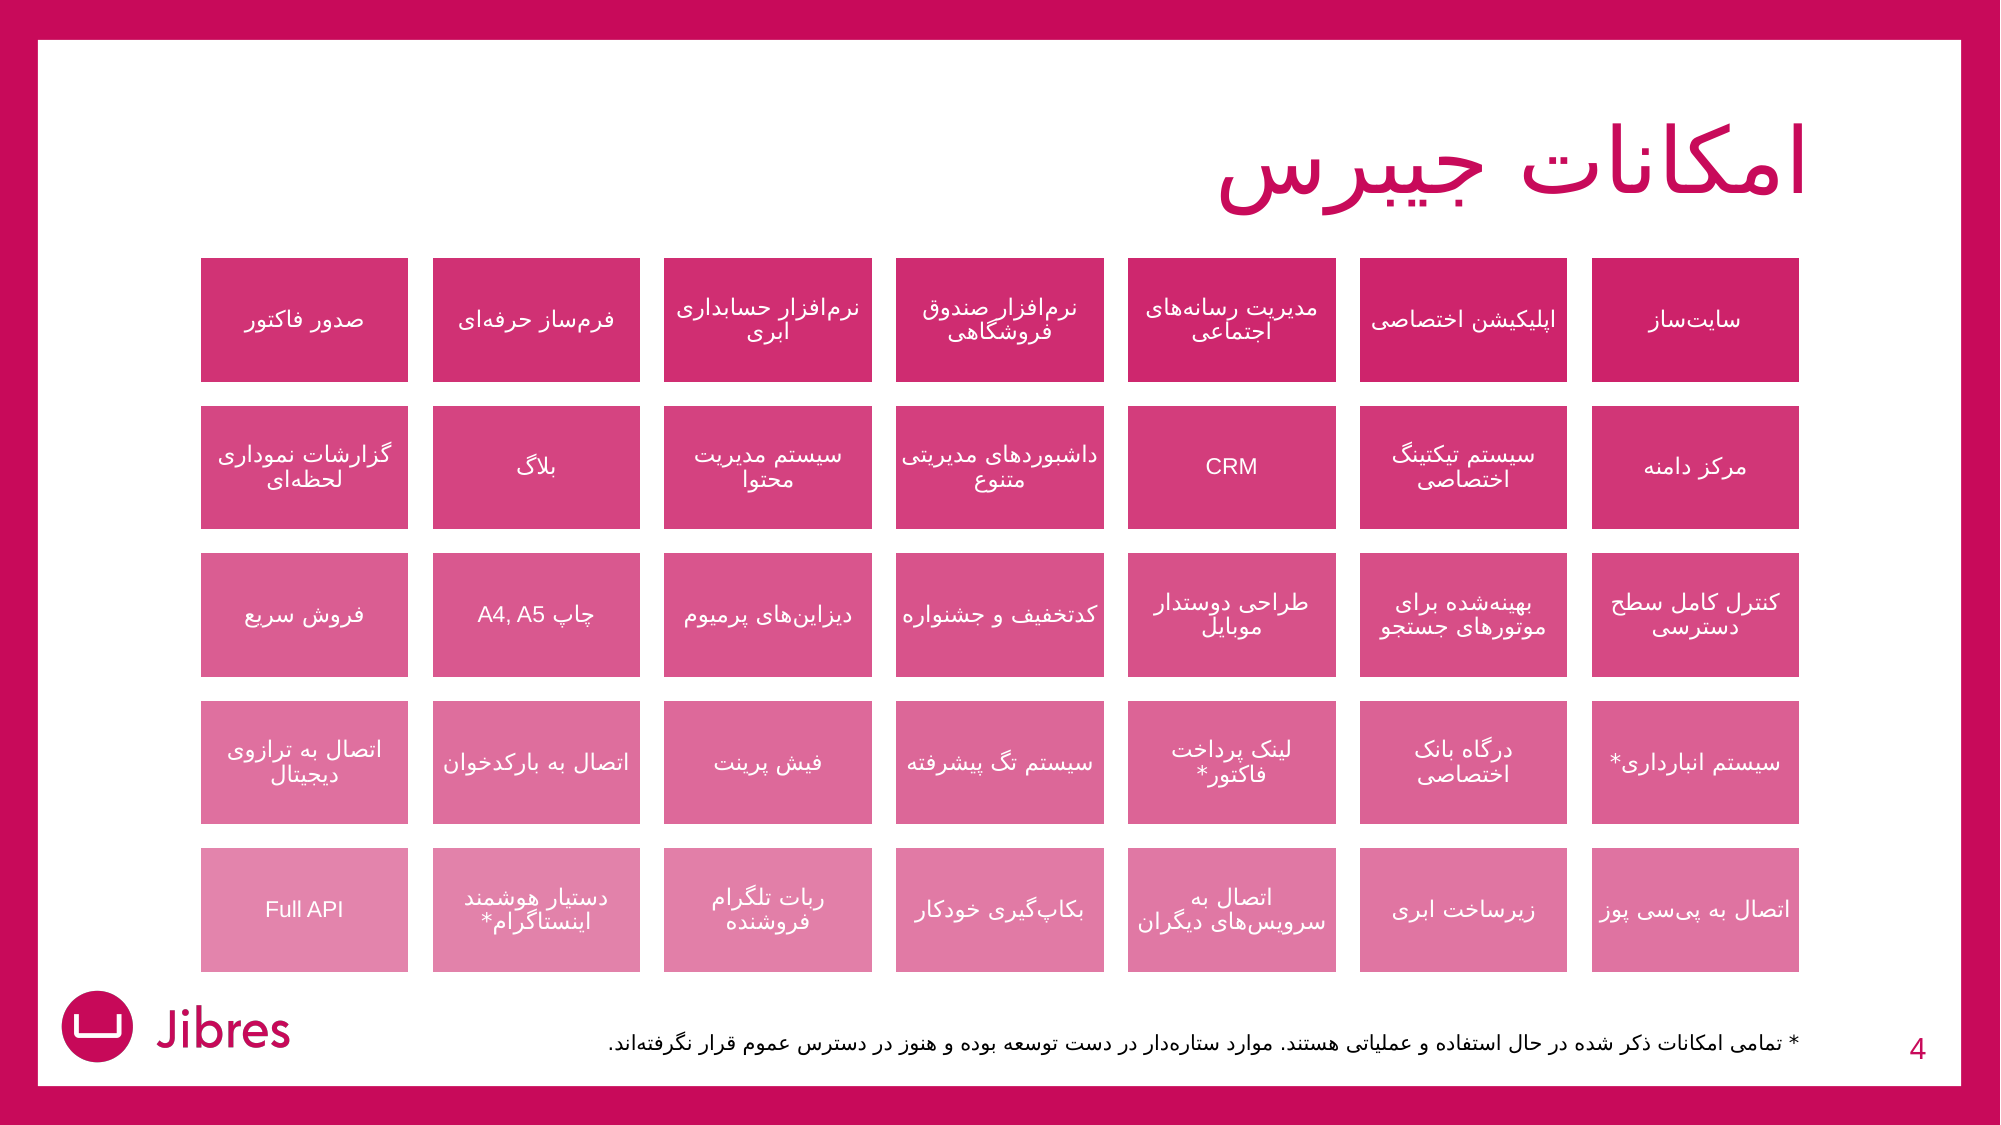

# امکانات جیبرس
سایت‌ساز
اپلیکیشن اختصاصی
مدیریت رسانه‌های اجتماعی
نرم‌افزار صندوق فروشگاهی
نرم‌افزار حسابداری ابری
فرم‌ساز حرفه‌ای
صدور فاکتور
مرکز دامنه
سیستم تیکتینگ اختصاصی
CRM
داشبوردهای مدیریتی متنوع
سیستم مدیریت محتوا
بلاگ
گزارشات نموداری لحظه‌ای
کنترل کامل سطح دسترسی
بهینه‌شده برای موتورهای جستجو
طراحی دوستدار موبایل
کدتخفیف و جشنواره
دیزاین‌های پرمیوم
چاپ A4, A5
فروش سریع
سیستم انبارداری*
درگاه بانک اختصاصی
لینک پرداخت فاکتور*
سیستم تگ پیشرفته
فیش پرینت
اتصال به بارکدخوان
اتصال به ترازوی دیجیتال
اتصال به پی‌سی پوز
زیرساخت ابری
اتصال به سرویس‌های دیگران
بکاپ‌گیری خودکار
ربات تلگرام فروشنده
دستیار هوشمند اینستاگرام*
Full API
* تمامی امکانات ذکر شده در حال استفاده و عملیاتی هستند. موارد ستاره‌دار در دست توسعه بوده و هنوز در دسترس عموم قرار نگرفته‌اند.